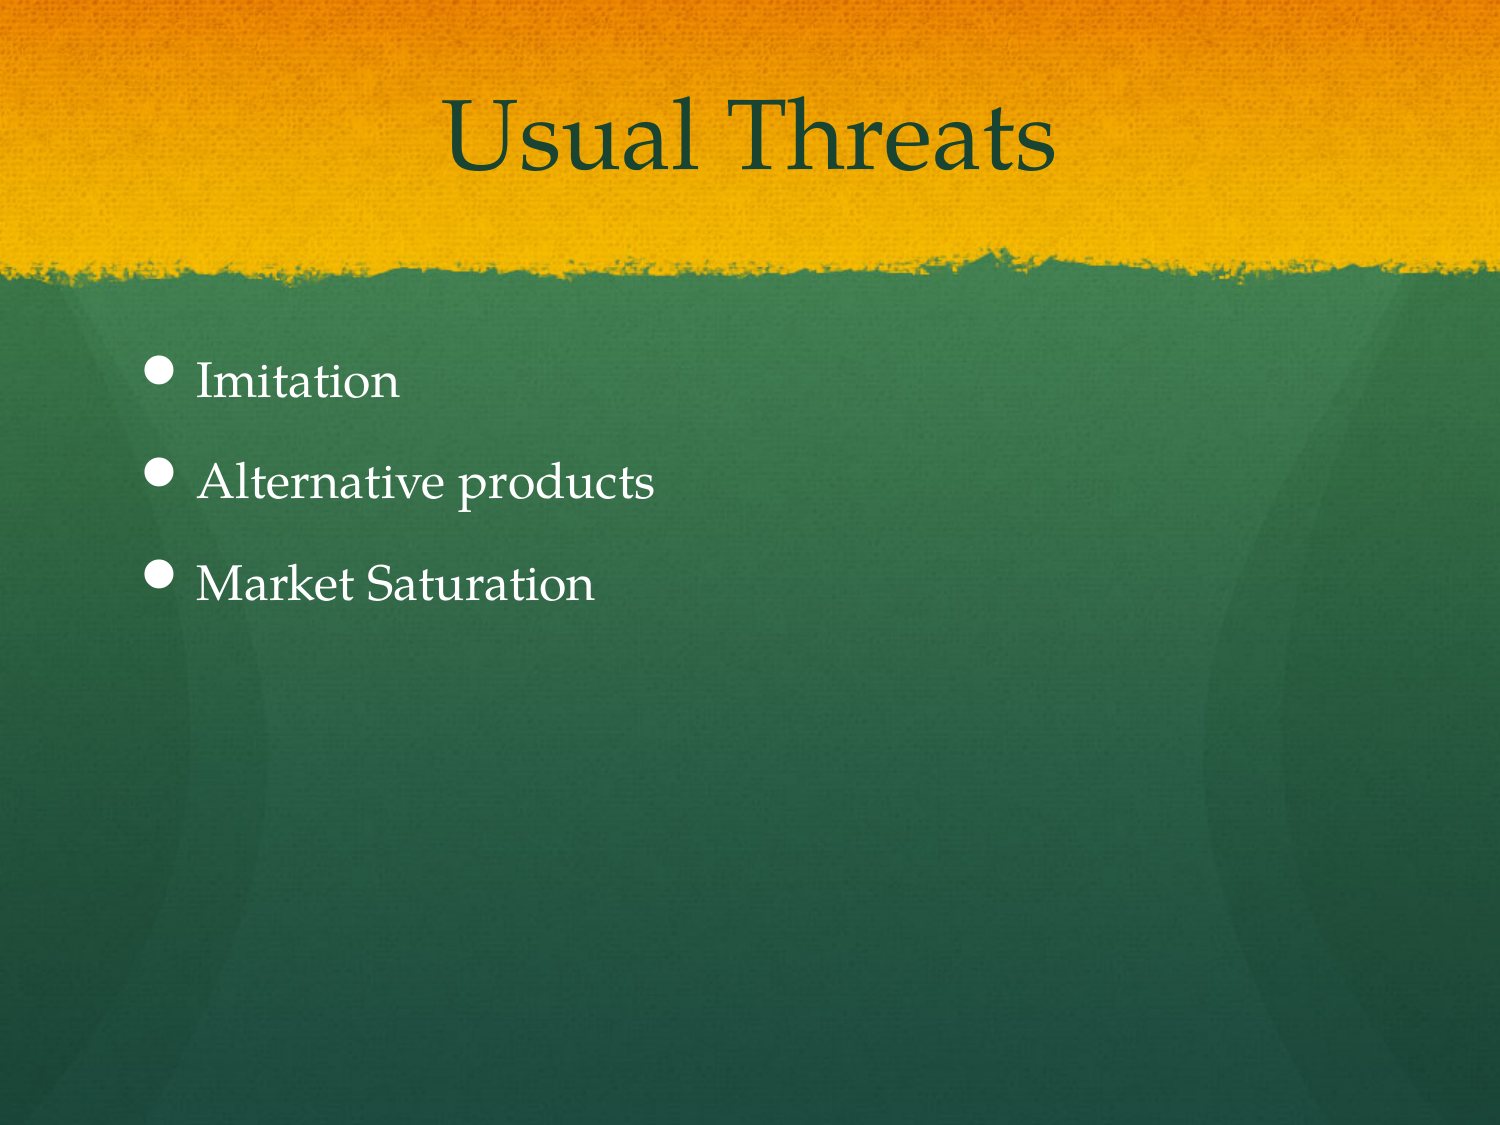

# Usual Threats
Imitation
Alternative products
Market Saturation